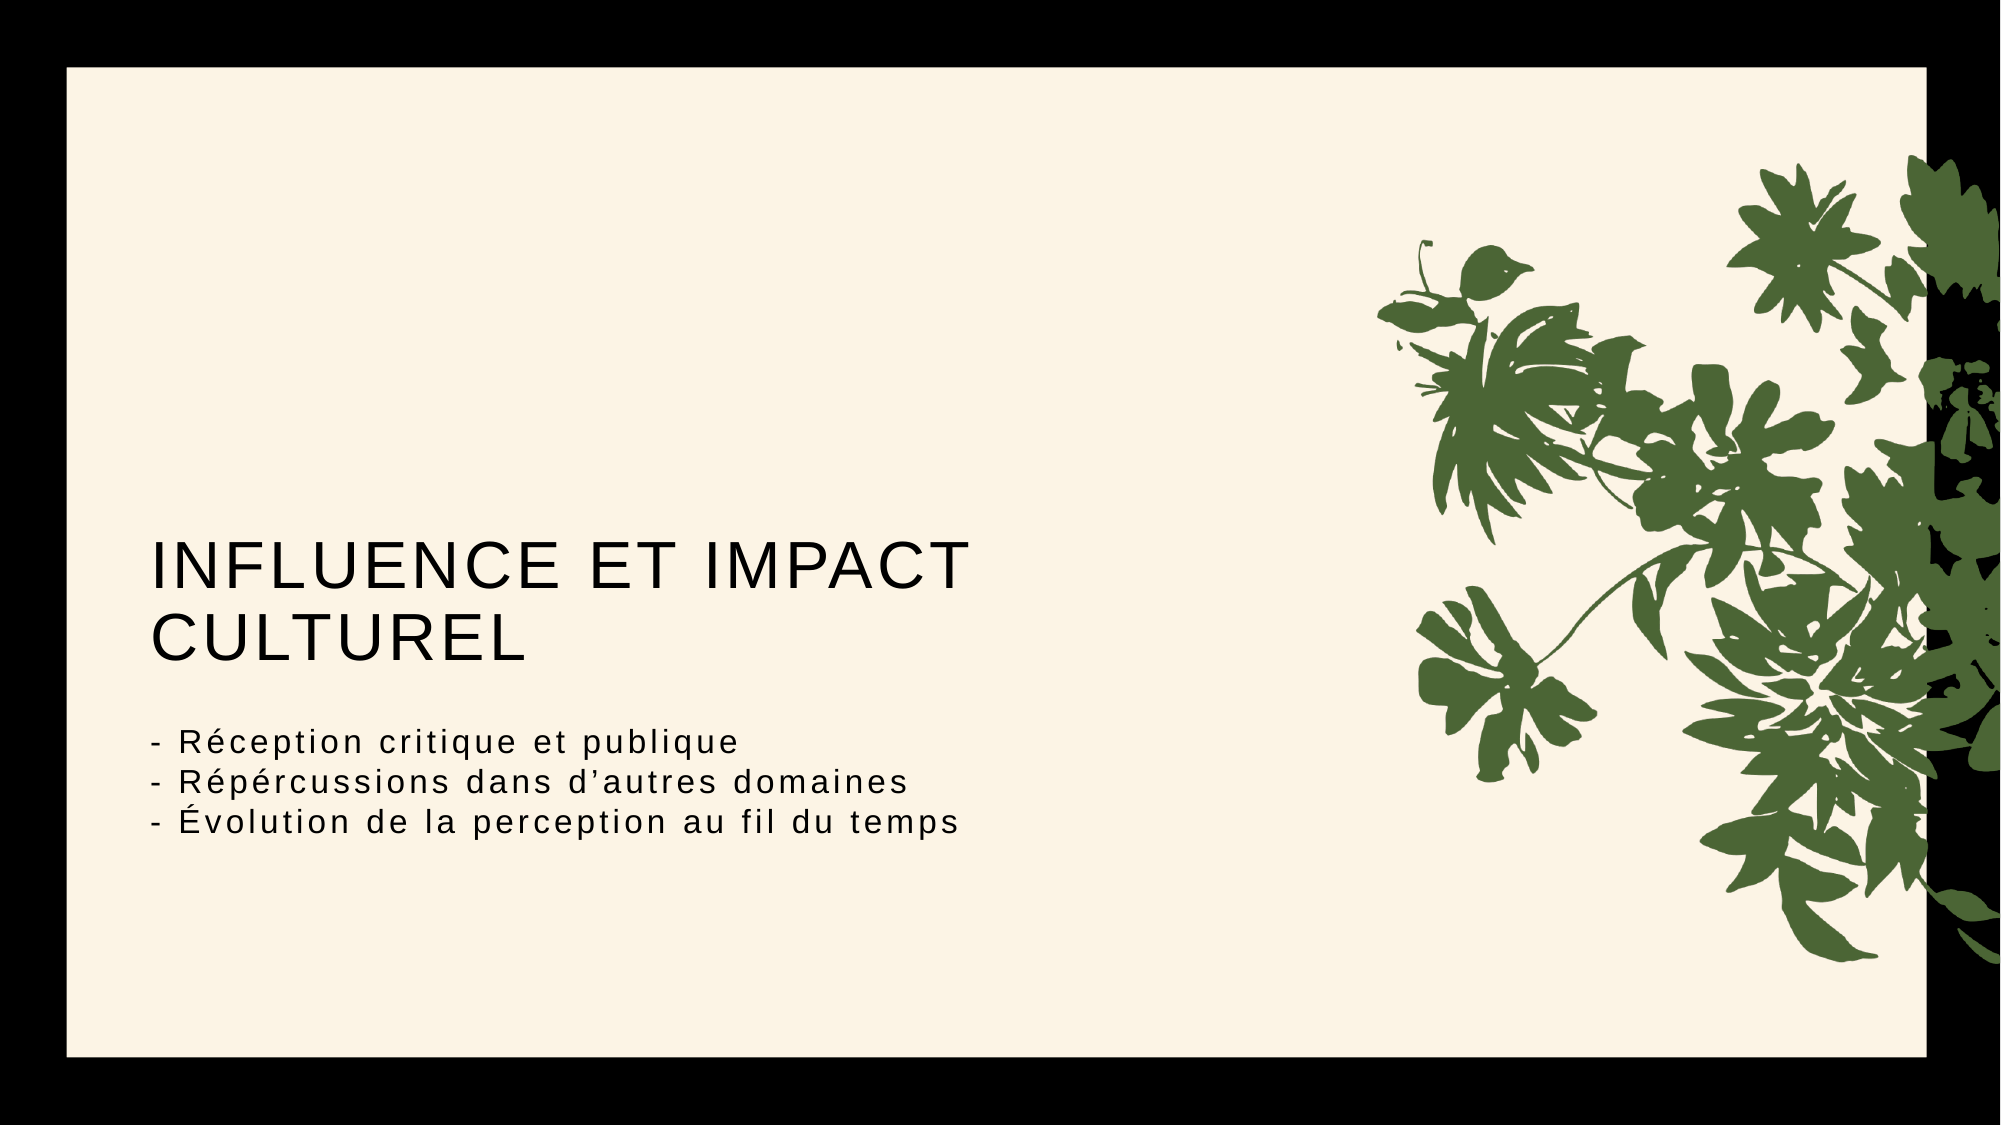

# Influence et impact culturel
- Réception critique et publique
- Répércussions dans d’autres domaines
- Évolution de la perception au fil du temps